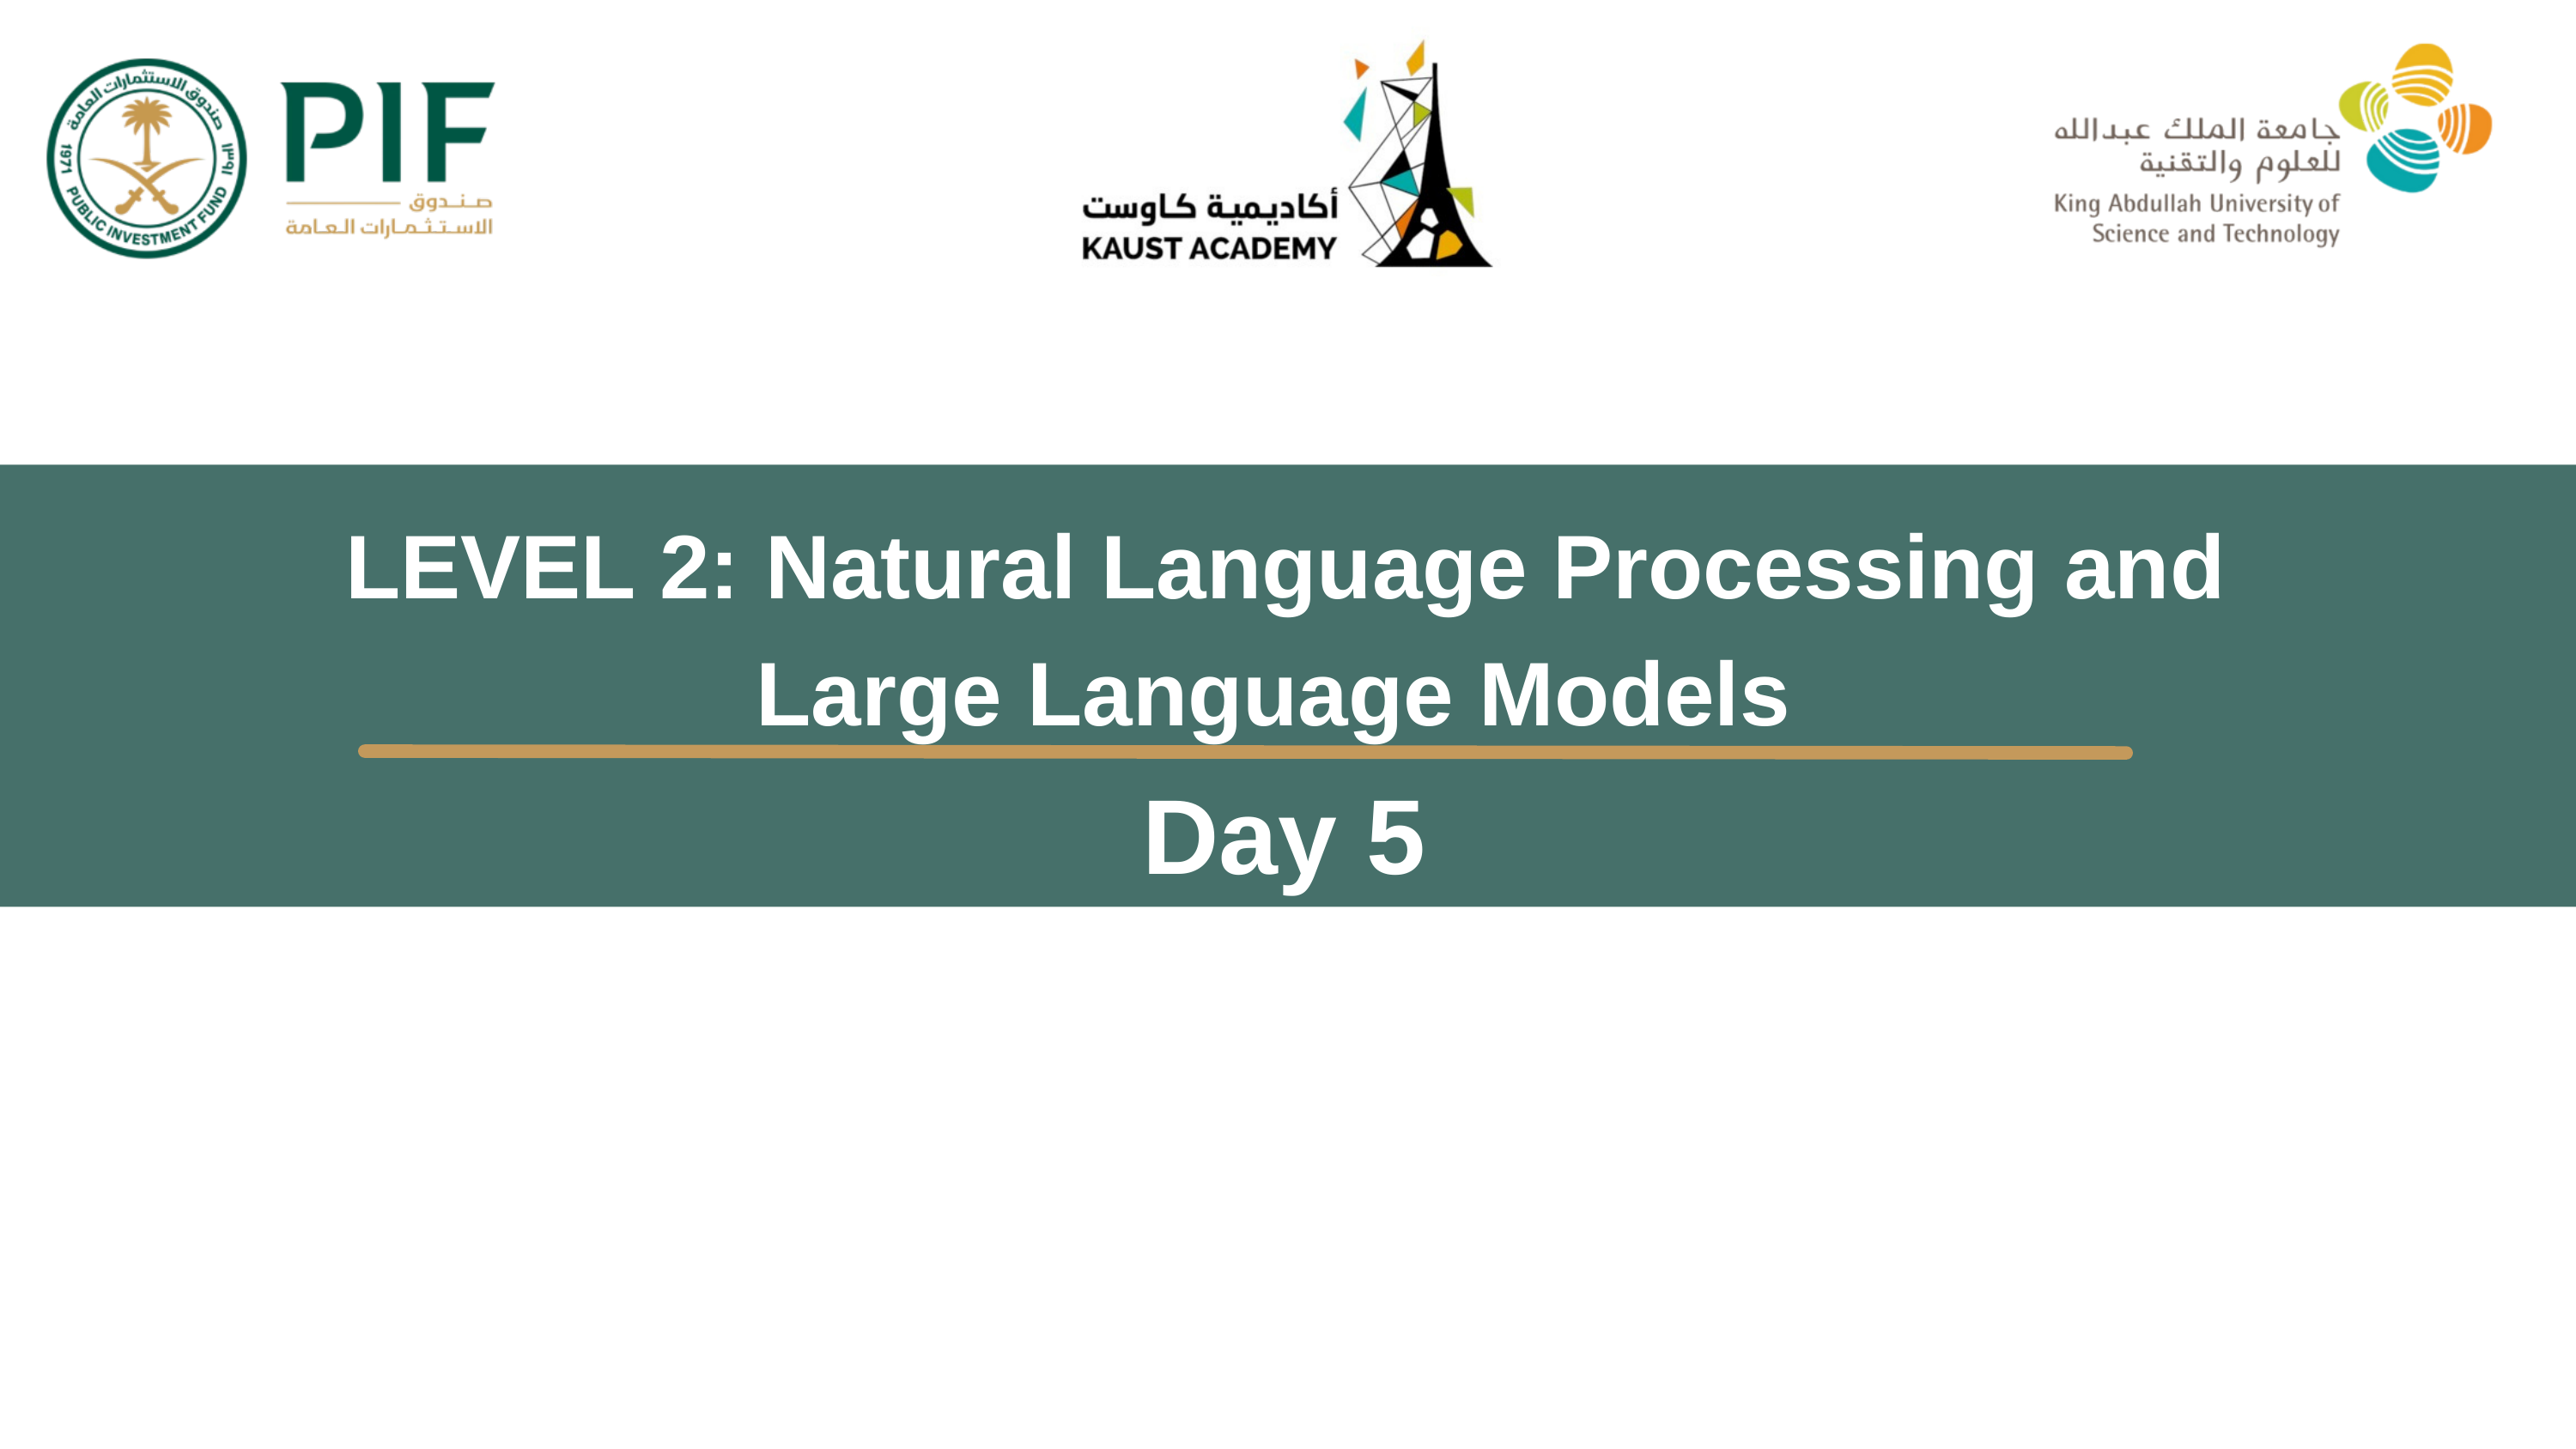

LEVEL 2: Natural Language Processing and Large Language Models
Day 5